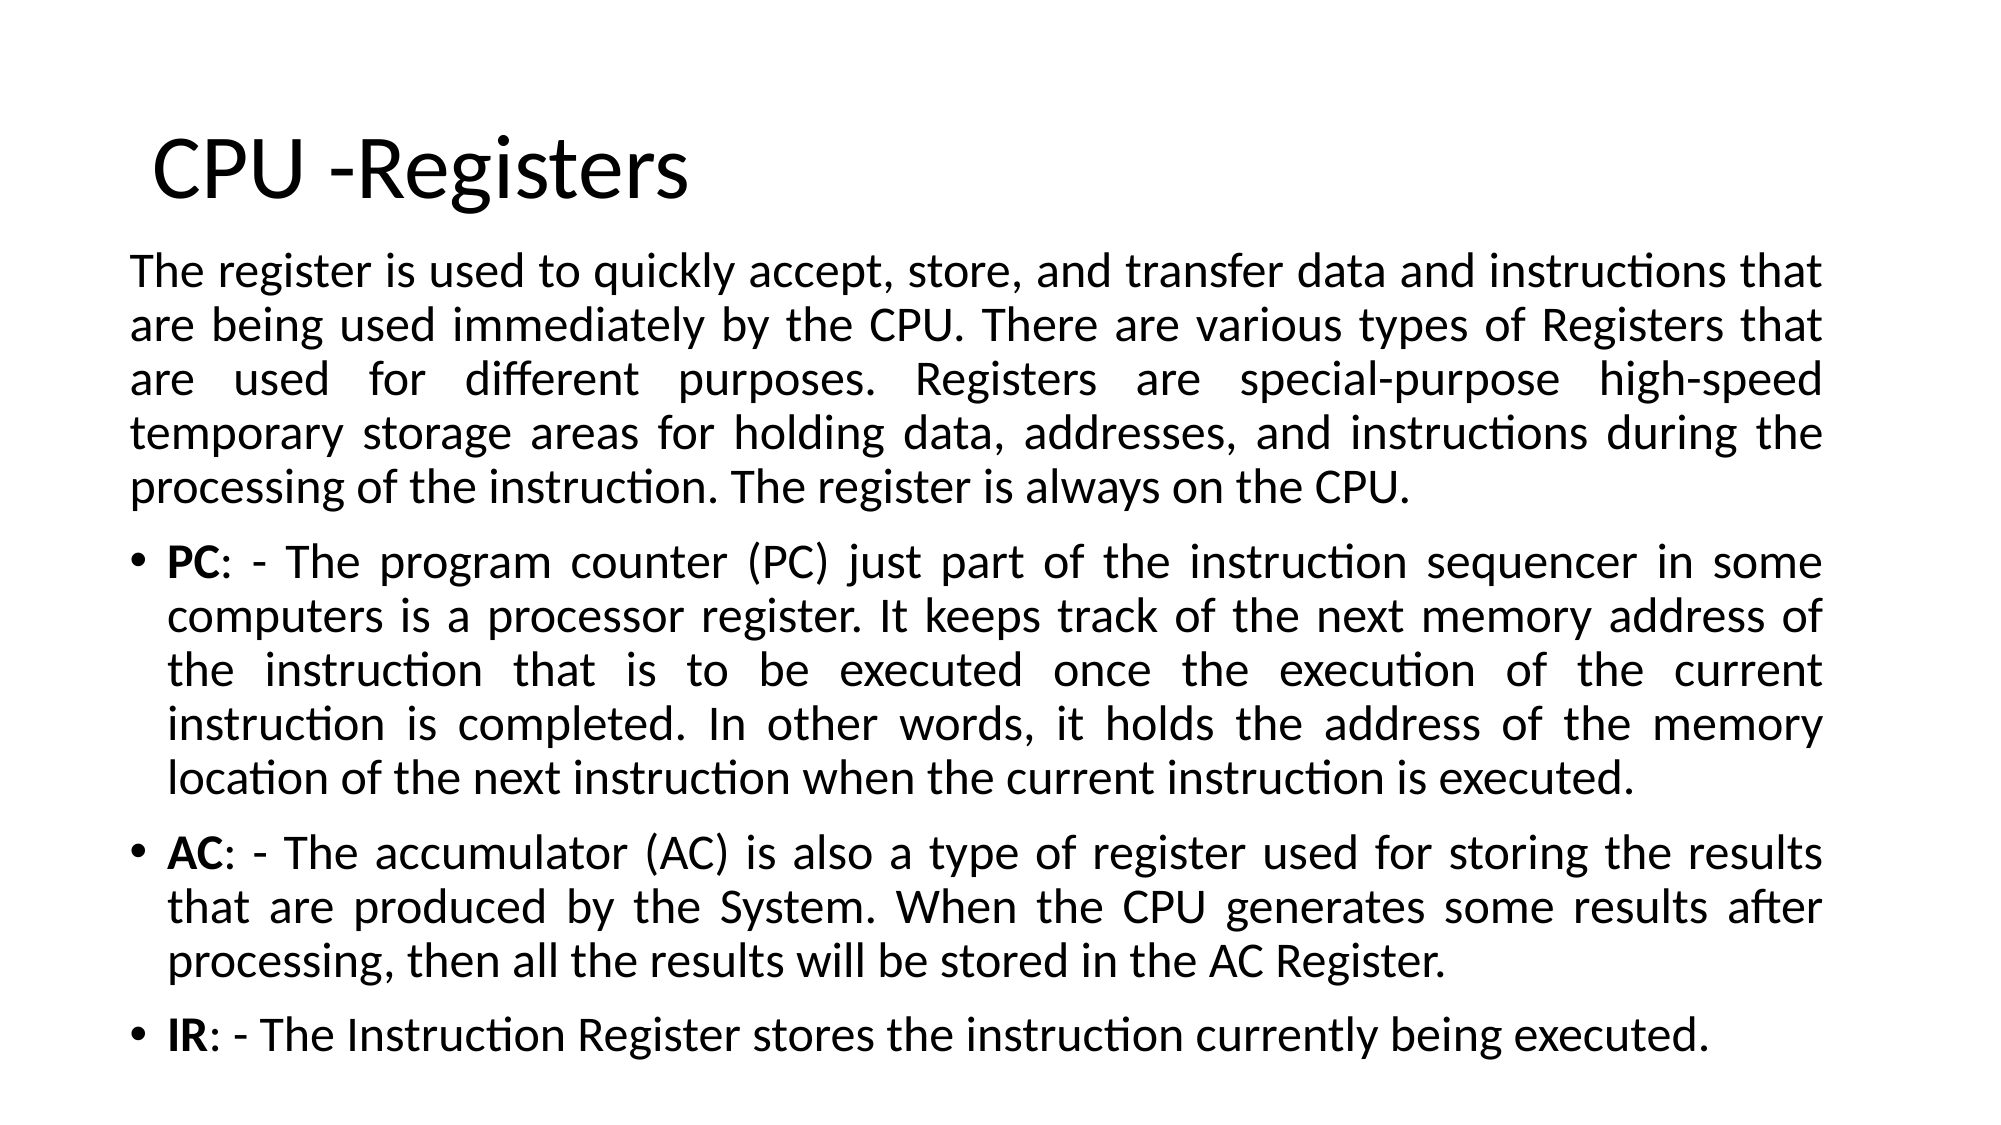

# CPU -Registers
The register is used to quickly accept, store, and transfer data and instructions that are being used immediately by the CPU. There are various types of Registers that are used for different purposes. Registers are special-purpose high-speed temporary storage areas for holding data, addresses, and instructions during the processing of the instruction. The register is always on the CPU.
PC: - The program counter (PC) just part of the instruction sequencer in some computers is a processor register. It keeps track of the next memory address of the instruction that is to be executed once the execution of the current instruction is completed. In other words, it holds the address of the memory location of the next instruction when the current instruction is executed.
AC: - The accumulator (AC) is also a type of register used for storing the results that are produced by the System. When the CPU generates some results after processing, then all the results will be stored in the AC Register.
IR: - The Instruction Register stores the instruction currently being executed.